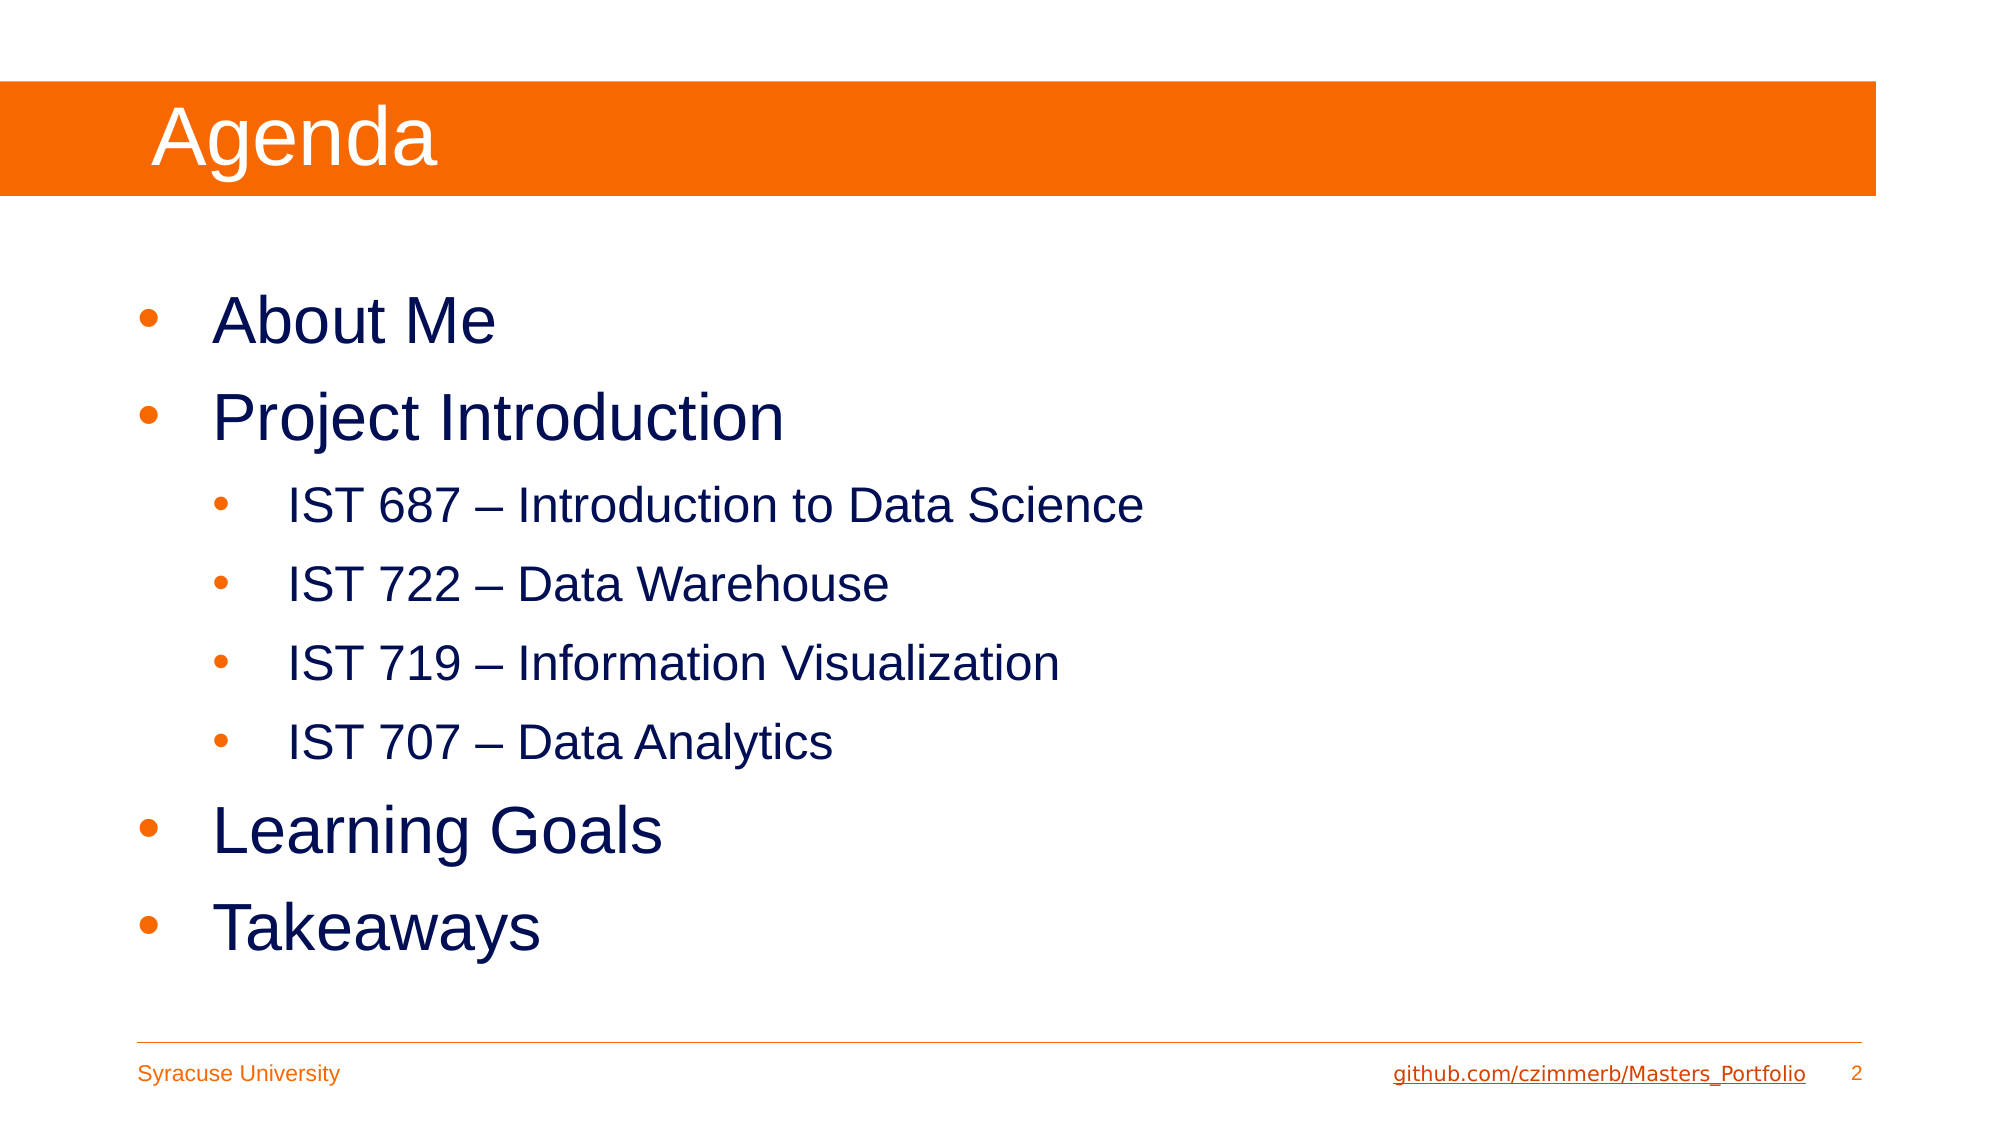

# Agenda

About Me
Project Introduction
IST 687 – Introduction to Data Science
IST 722 – Data Warehouse
IST 719 – Information Visualization
IST 707 – Data Analytics
Learning Goals
Takeaways
github.com/czimmerb/Masters_Portfolio